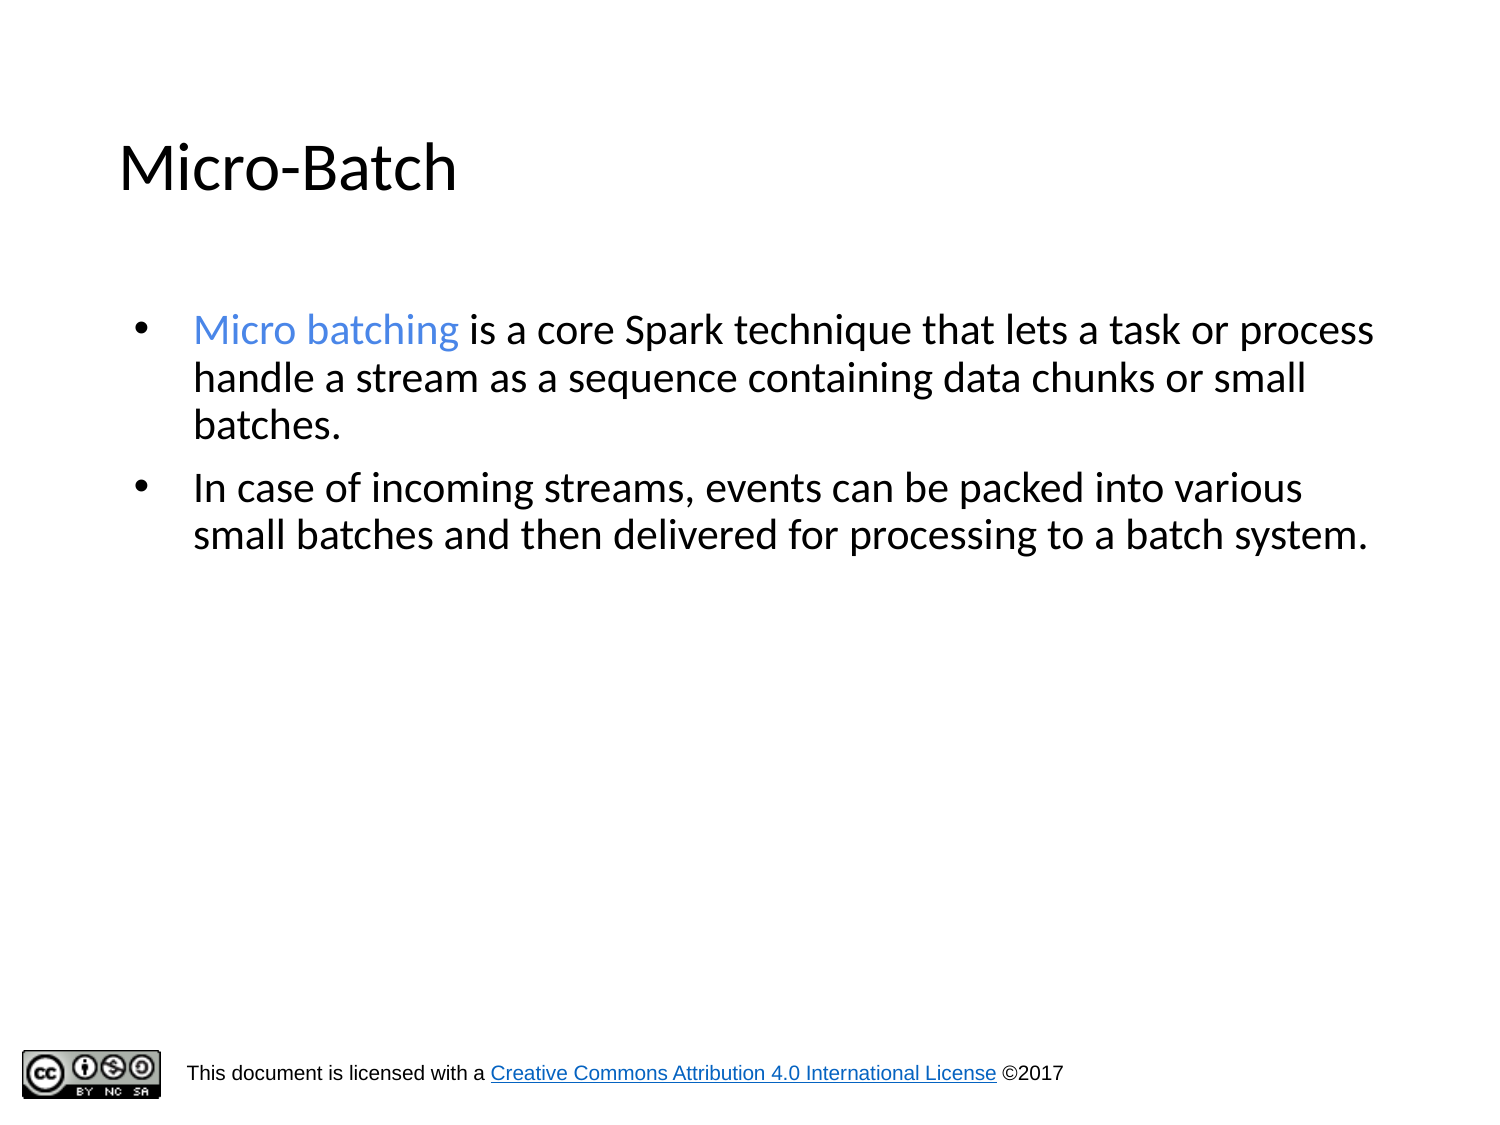

# Micro-Batch
Micro batching is a core Spark technique that lets a task or process handle a stream as a sequence containing data chunks or small batches.
In case of incoming streams, events can be packed into various small batches and then delivered for processing to a batch system.